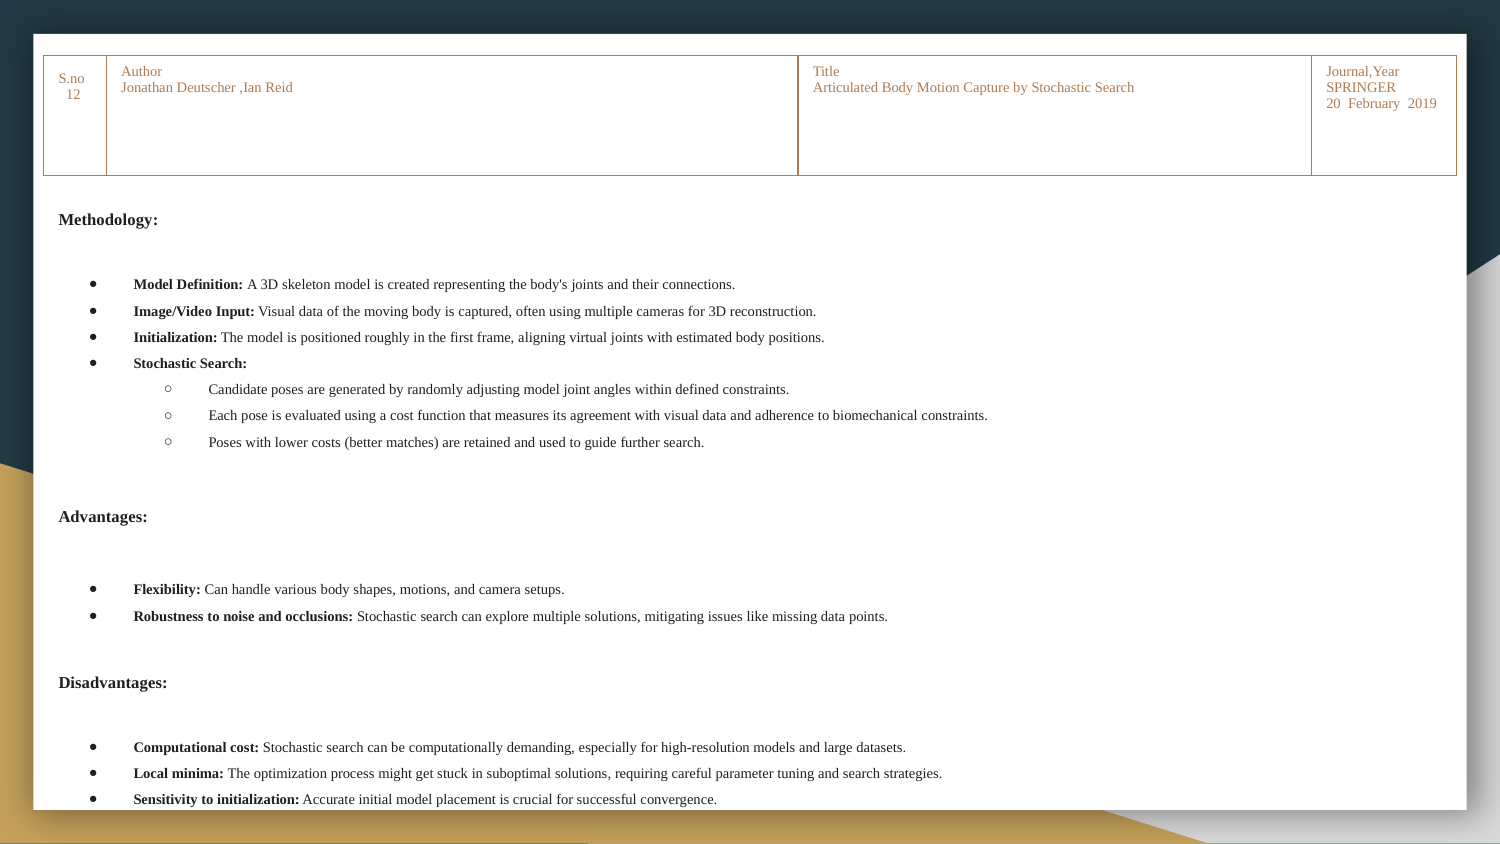

| S.no 12 | Author Jonathan Deutscher ,Ian Reid | Title Articulated Body Motion Capture by Stochastic Search | Journal,Year SPRINGER 20 February 2019 |
| --- | --- | --- | --- |
Methodology:
Model Definition: A 3D skeleton model is created representing the body's joints and their connections.
Image/Video Input: Visual data of the moving body is captured, often using multiple cameras for 3D reconstruction.
Initialization: The model is positioned roughly in the first frame, aligning virtual joints with estimated body positions.
Stochastic Search:
Candidate poses are generated by randomly adjusting model joint angles within defined constraints.
Each pose is evaluated using a cost function that measures its agreement with visual data and adherence to biomechanical constraints.
Poses with lower costs (better matches) are retained and used to guide further search.
Advantages:
Flexibility: Can handle various body shapes, motions, and camera setups.
Robustness to noise and occlusions: Stochastic search can explore multiple solutions, mitigating issues like missing data points.
Disadvantages:
Computational cost: Stochastic search can be computationally demanding, especially for high-resolution models and large datasets.
Local minima: The optimization process might get stuck in suboptimal solutions, requiring careful parameter tuning and search strategies.
Sensitivity to initialization: Accurate initial model placement is crucial for successful convergence.